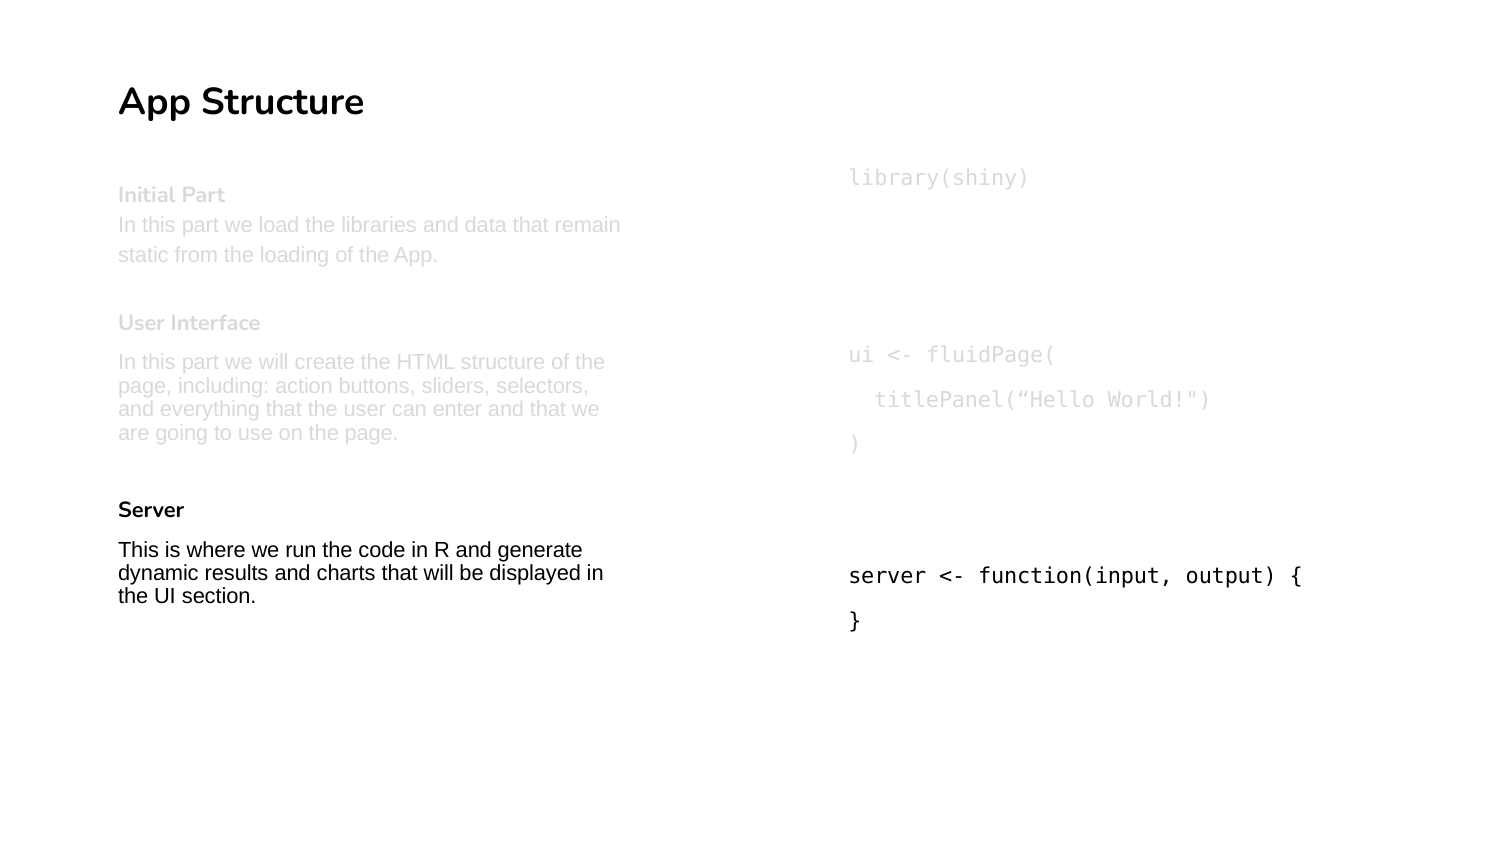

# App Structure
Initial Part
In this part we load the libraries and data that remain static from the loading of the App.

User Interface
In this part we will create the HTML structure of the page, including: action buttons, sliders, selectors, and everything that the user can enter and that we are going to use on the page.

Server
This is where we run the code in R and generate dynamic results and charts that will be displayed in the UI section.

library(shiny)

ui <- fluidPage(
  titlePanel(“Hello World!")
)

server <- function(input, output) {
}